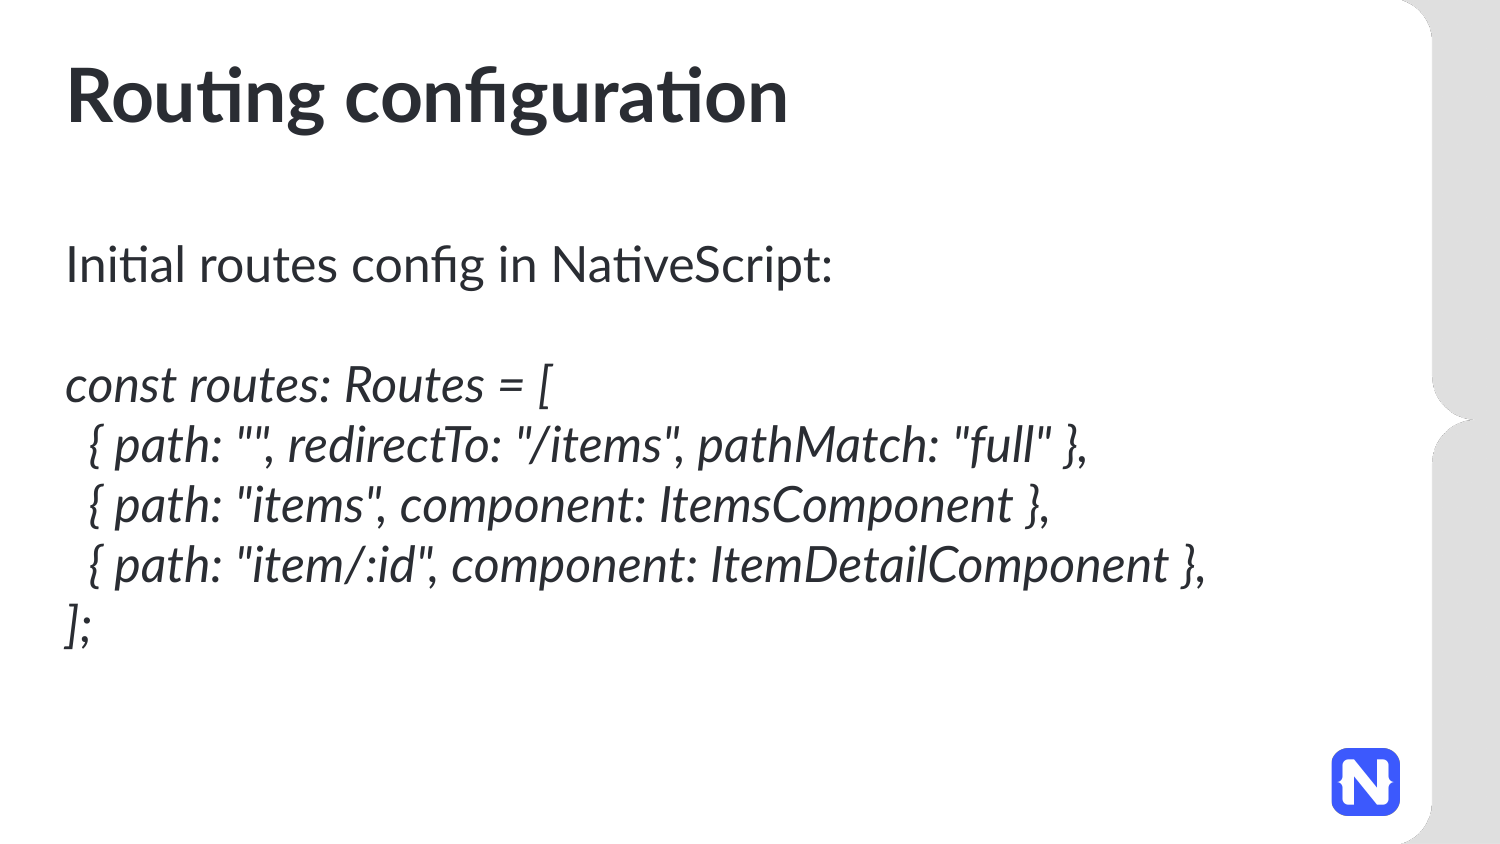

# Routing configuration
Initial routes config in NativeScript:

const routes: Routes = [
  { path: "", redirectTo: "/items", pathMatch: "full" },
  { path: "items", component: ItemsComponent },
  { path: "item/:id", component: ItemDetailComponent },
];